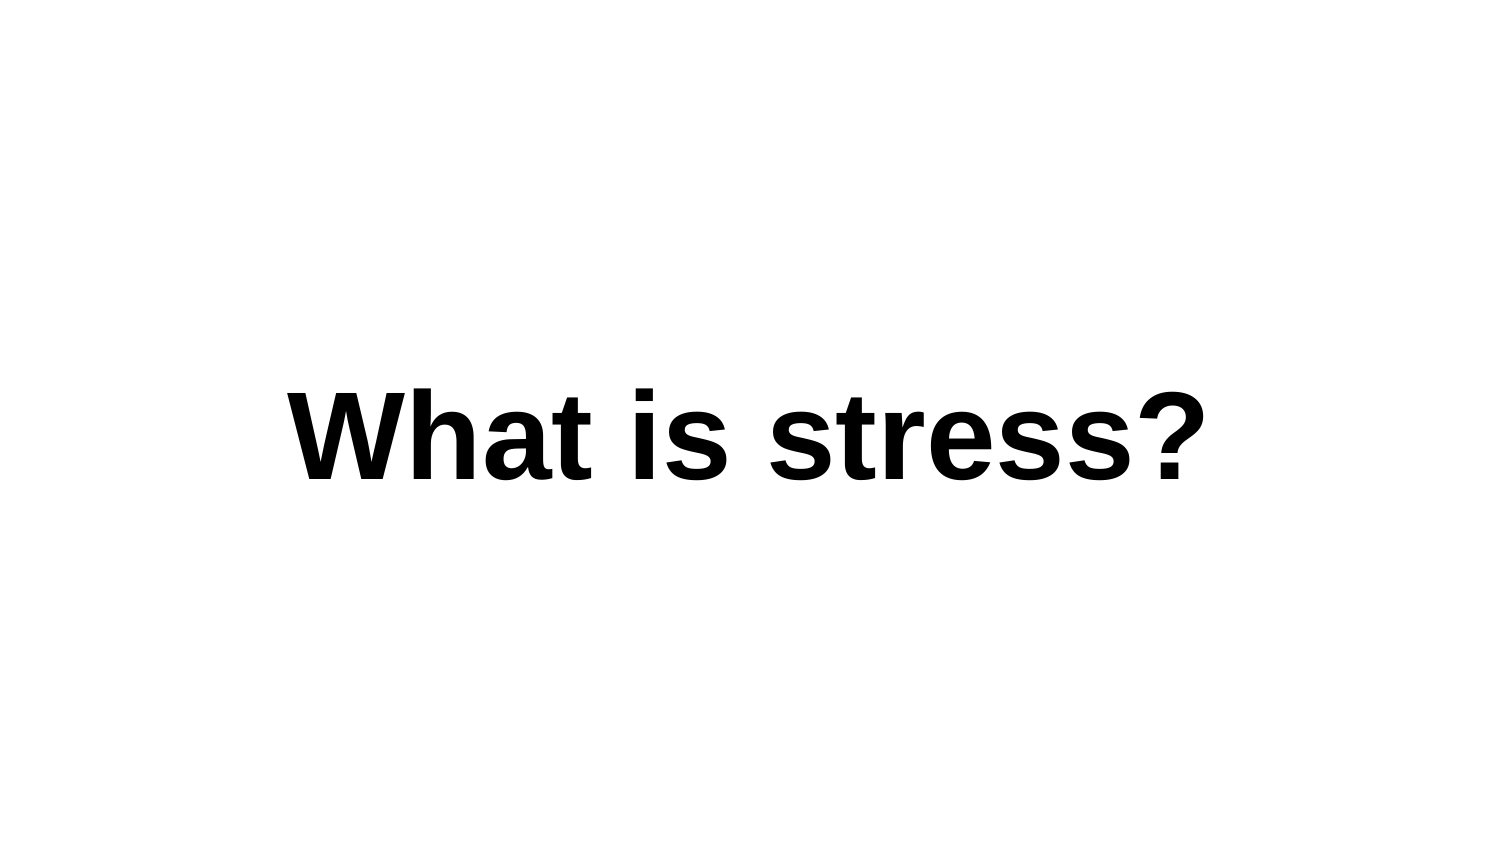

Abstract
# What is stress?

Stress
—noun—
Sense relating to adversity, strain, or exertion.